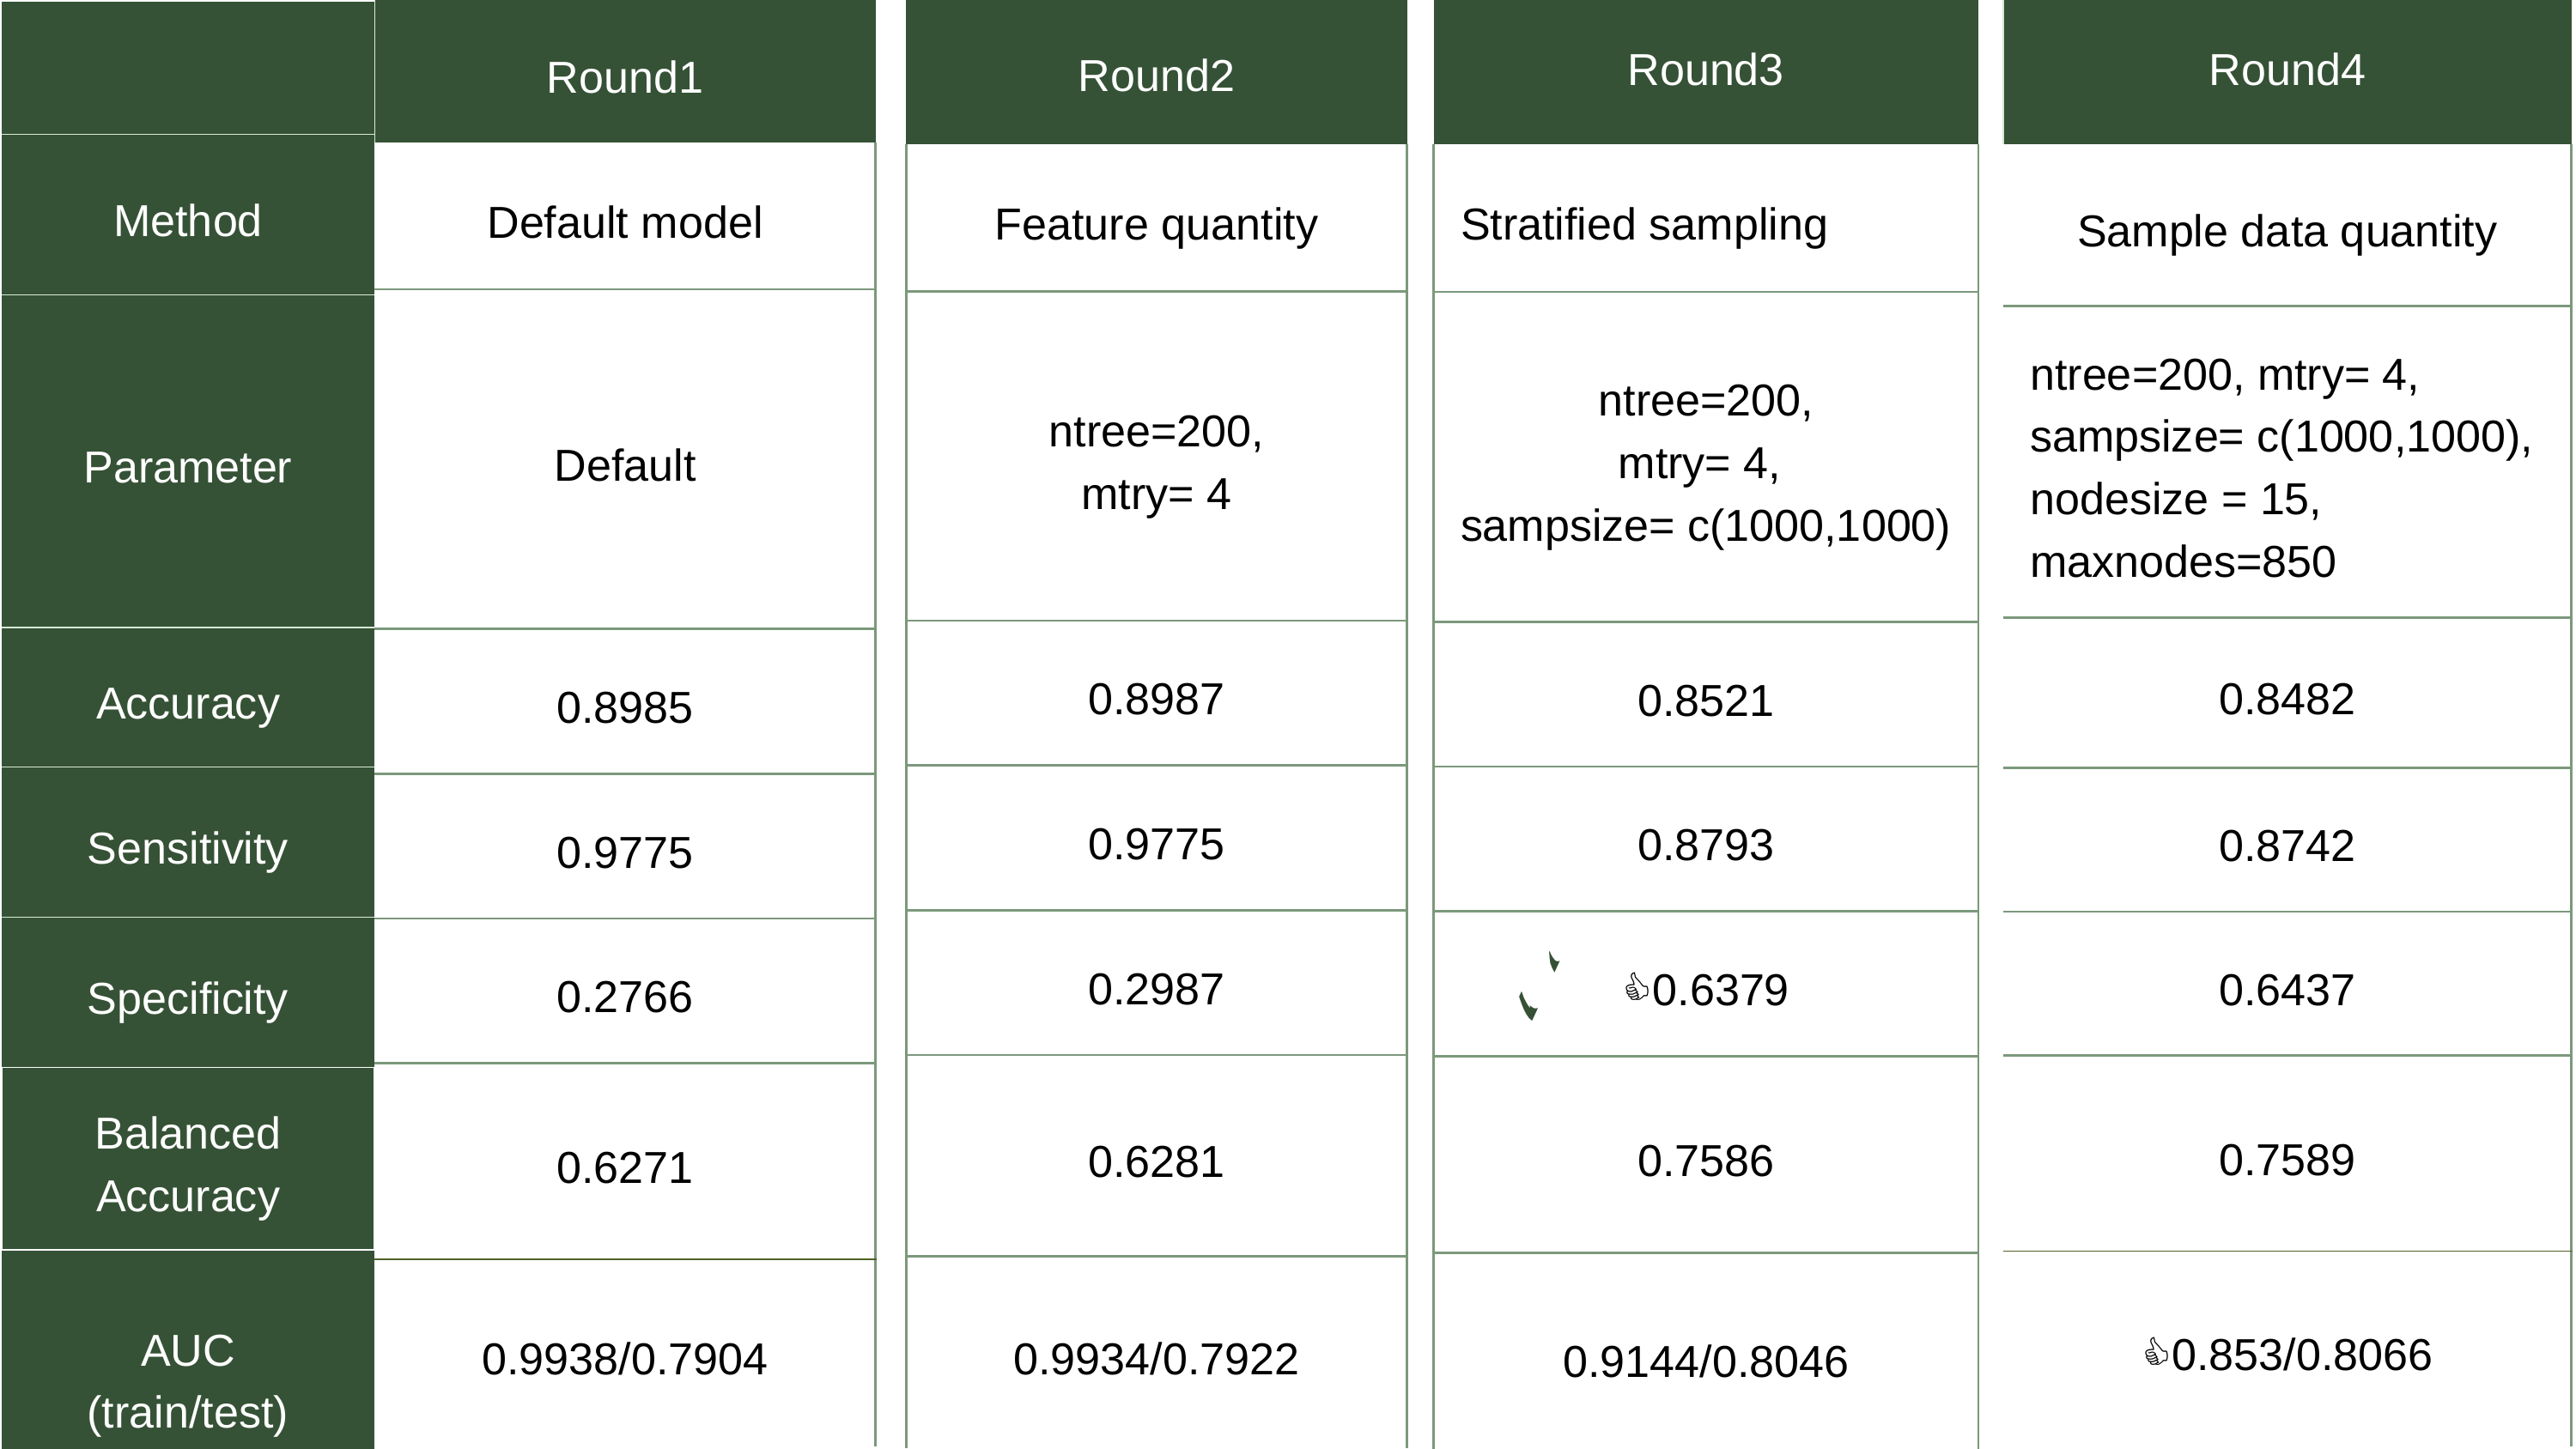

| Round3 |
| --- |
| Stratified sampling |
| ntree=200, mtry= 4, sampsize= c(1000,1000) |
| 0.8521 |
| 0.8793 |
| 👍0.6379 |
| 0.7586 |
| 0.9144/0.8046 |
| Round4 |
| --- |
| Sample data quantity |
| ntree=200, mtry= 4, sampsize= c(1000,1000), nodesize = 15, maxnodes=850 |
| 0.8482 |
| 0.8742 |
| 0.6437 |
| 0.7589 |
| 👍0.853/0.8066 |
| Round2 |
| --- |
| Feature quantity |
| ntree=200, mtry= 4 |
| 0.8987 |
| 0.9775 |
| 0.2987 |
| 0.6281 |
| 0.9934/0.7922 |
| Round1 |
| --- |
| Default model |
| Default |
| 0.8985 |
| 0.9775 |
| 0.2766 |
| 0.6271 |
| 0.9938/0.7904 |
|  |
| --- |
| Method |
| Parameter |
| Accuracy |
| Sensitivity |
| Specificity |
| Balanced Accuracy |
| AUC (train/test) |